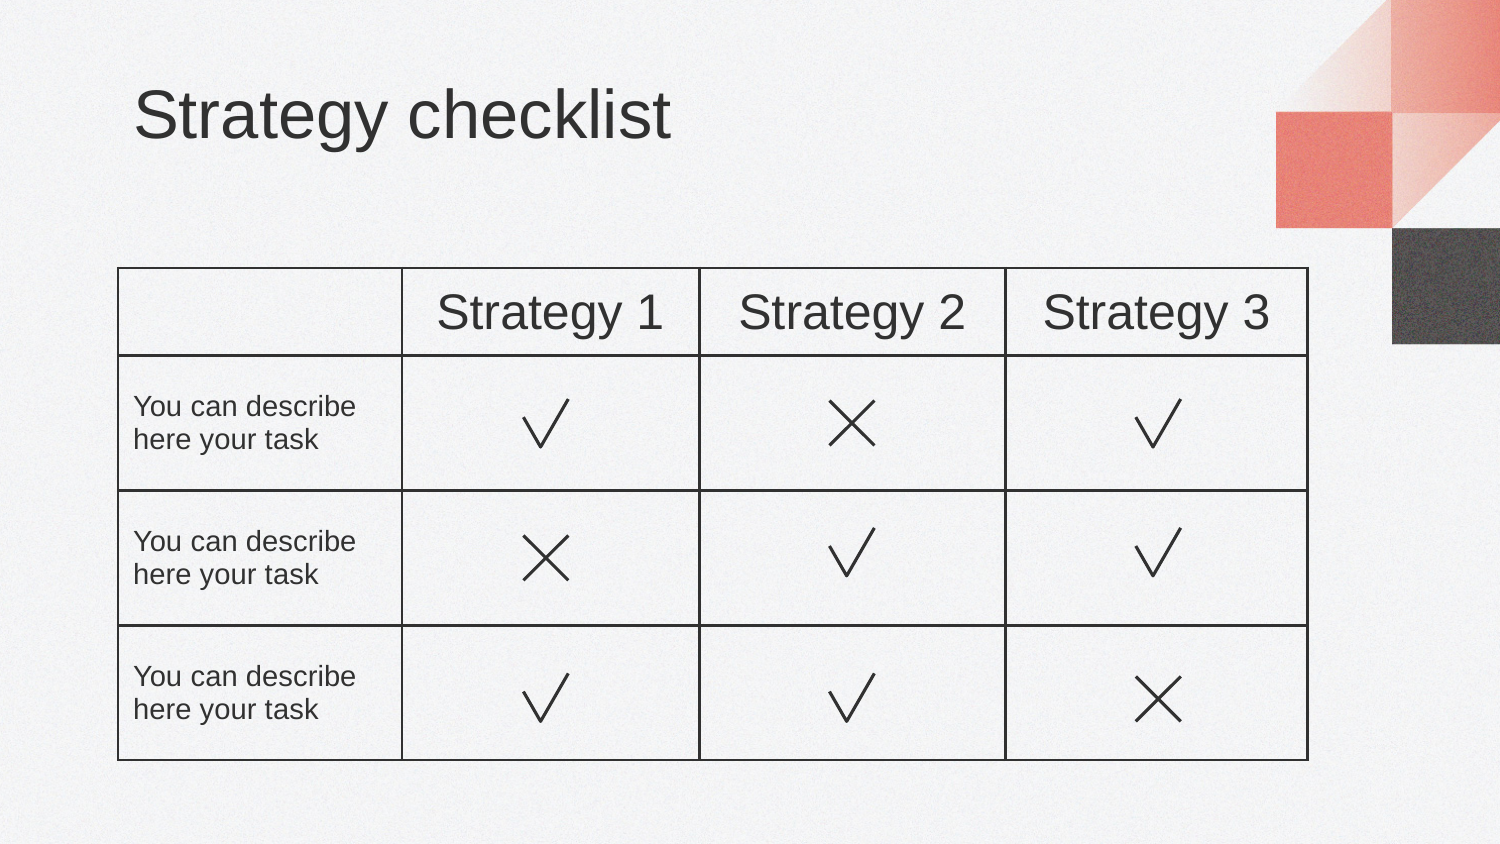

# Strategy checklist
|  | Strategy 1 | Strategy 2 | Strategy 3 |
| --- | --- | --- | --- |
| You can describe here your task |  |  |  |
| You can describe here your task |  |  |  |
| You can describe here your task |  |  |  |